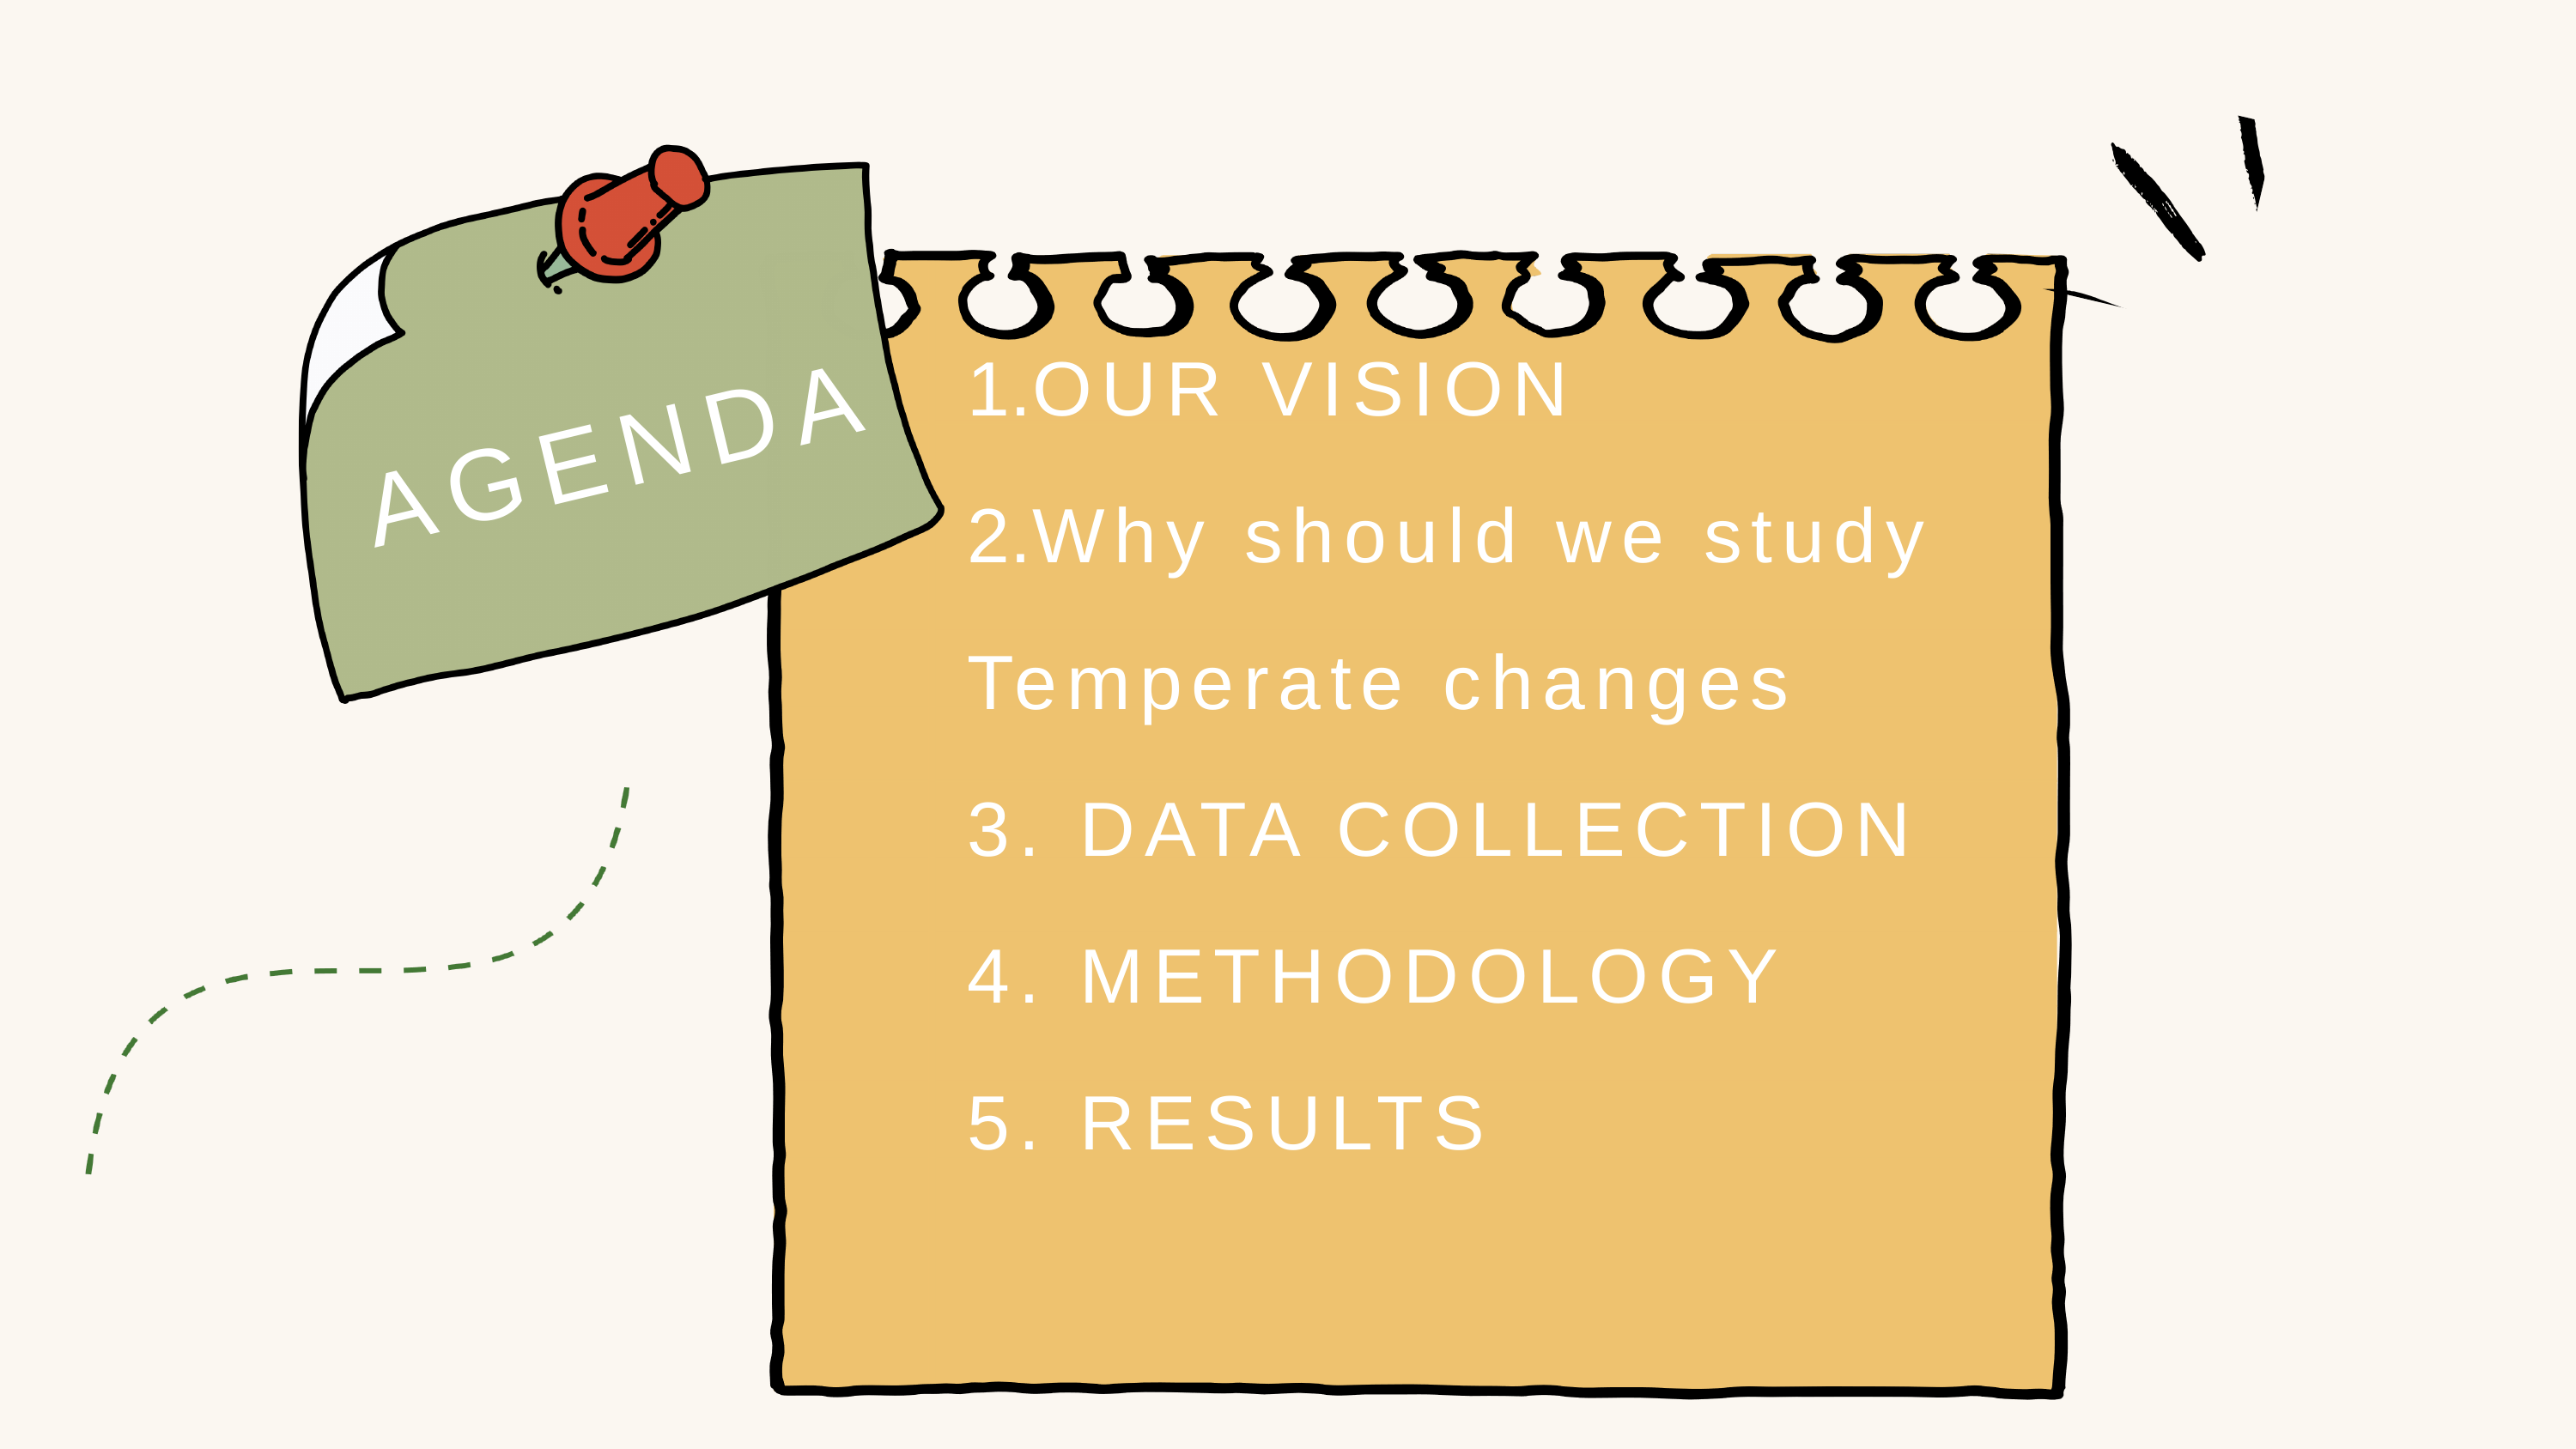

OUR VISION
Why should we study
Temperate changes
3. DATA COLLECTION
4. METHODOLOGY
5. RESULTS

AGENDA